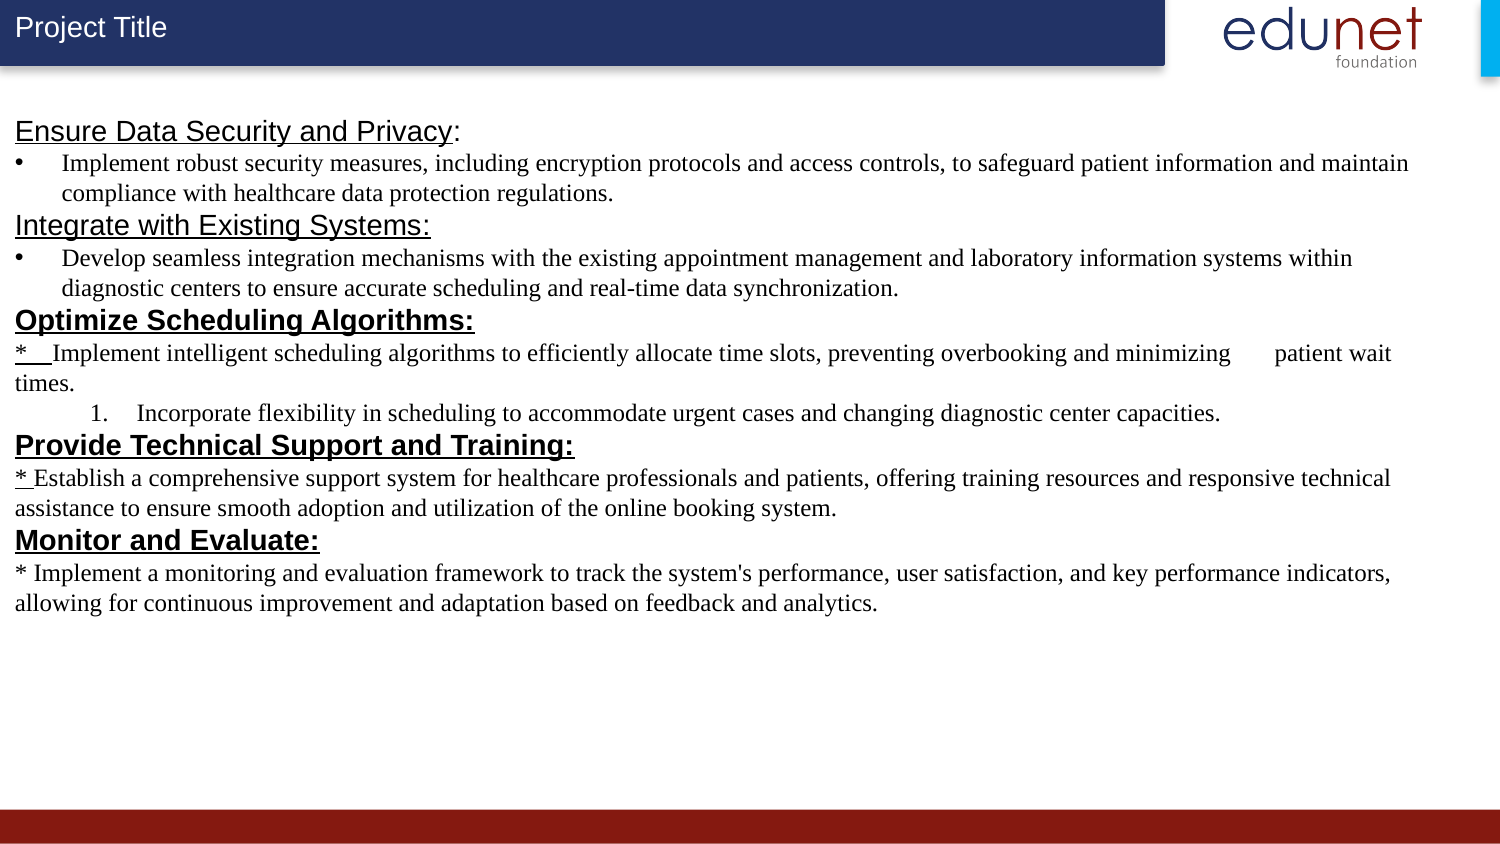

Ensure Data Security and Privacy:
Implement robust security measures, including encryption protocols and access controls, to safeguard patient information and maintain compliance with healthcare data protection regulations.
Integrate with Existing Systems:
Develop seamless integration mechanisms with the existing appointment management and laboratory information systems within diagnostic centers to ensure accurate scheduling and real-time data synchronization.
Optimize Scheduling Algorithms:
*    Implement intelligent scheduling algorithms to efficiently allocate time slots, preventing overbooking and minimizing       patient wait times.
Incorporate flexibility in scheduling to accommodate urgent cases and changing diagnostic center capacities.
Provide Technical Support and Training:
* Establish a comprehensive support system for healthcare professionals and patients, offering training resources and responsive technical assistance to ensure smooth adoption and utilization of the online booking system.
Monitor and Evaluate:
* Implement a monitoring and evaluation framework to track the system's performance, user satisfaction, and key performance indicators, allowing for continuous improvement and adaptation based on feedback and analytics.